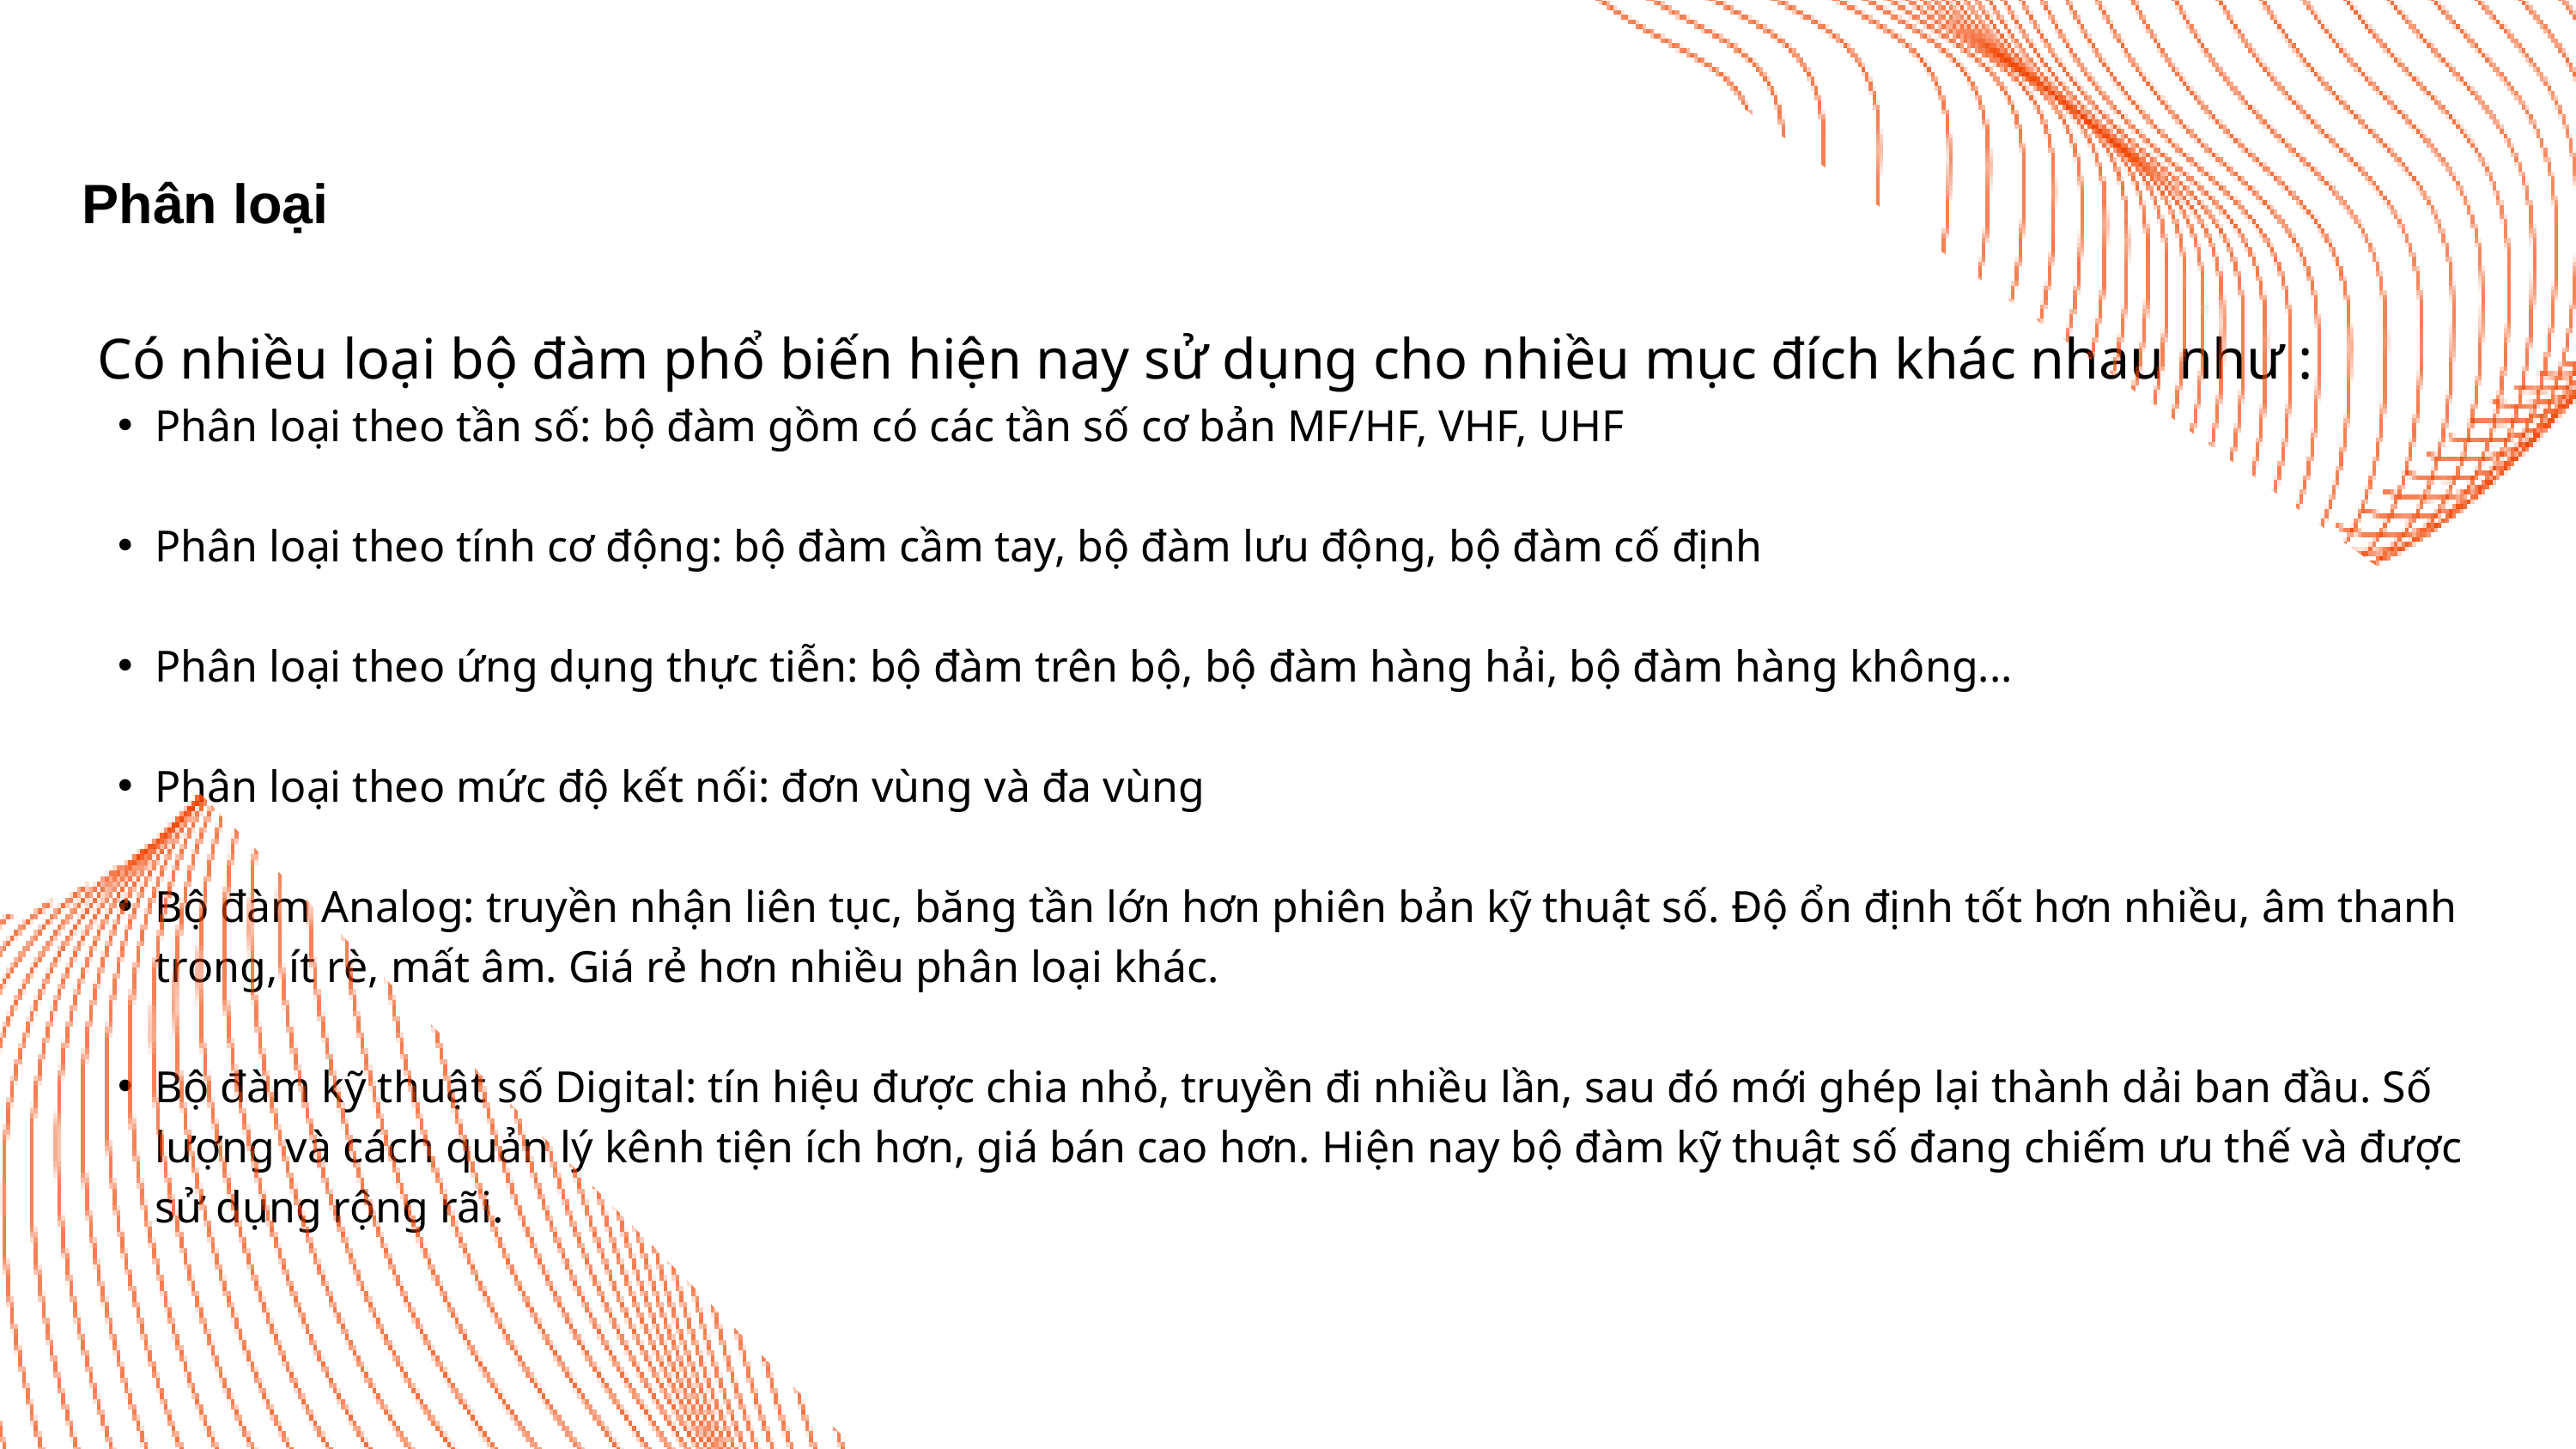

Phân loại

 Có nhiều loại bộ đàm phổ biến hiện nay sử dụng cho nhiều mục đích khác nhau như :
Phân loại theo tần số: bộ đàm gồm có các tần số cơ bản MF/HF, VHF, UHF

Phân loại theo tính cơ động: bộ đàm cầm tay, bộ đàm lưu động, bộ đàm cố định

Phân loại theo ứng dụng thực tiễn: bộ đàm trên bộ, bộ đàm hàng hải, bộ đàm hàng không...

Phân loại theo mức độ kết nối: đơn vùng và đa vùng

Bộ đàm Analog: truyền nhận liên tục, băng tần lớn hơn phiên bản kỹ thuật số. Độ ổn định tốt hơn nhiều, âm thanh trong, ít rè, mất âm. Giá rẻ hơn nhiều phân loại khác.

Bộ đàm kỹ thuật số Digital: tín hiệu được chia nhỏ, truyền đi nhiều lần, sau đó mới ghép lại thành dải ban đầu. Số lượng và cách quản lý kênh tiện ích hơn, giá bán cao hơn. Hiện nay bộ đàm kỹ thuật số đang chiếm ưu thế và được sử dụng rộng rãi.